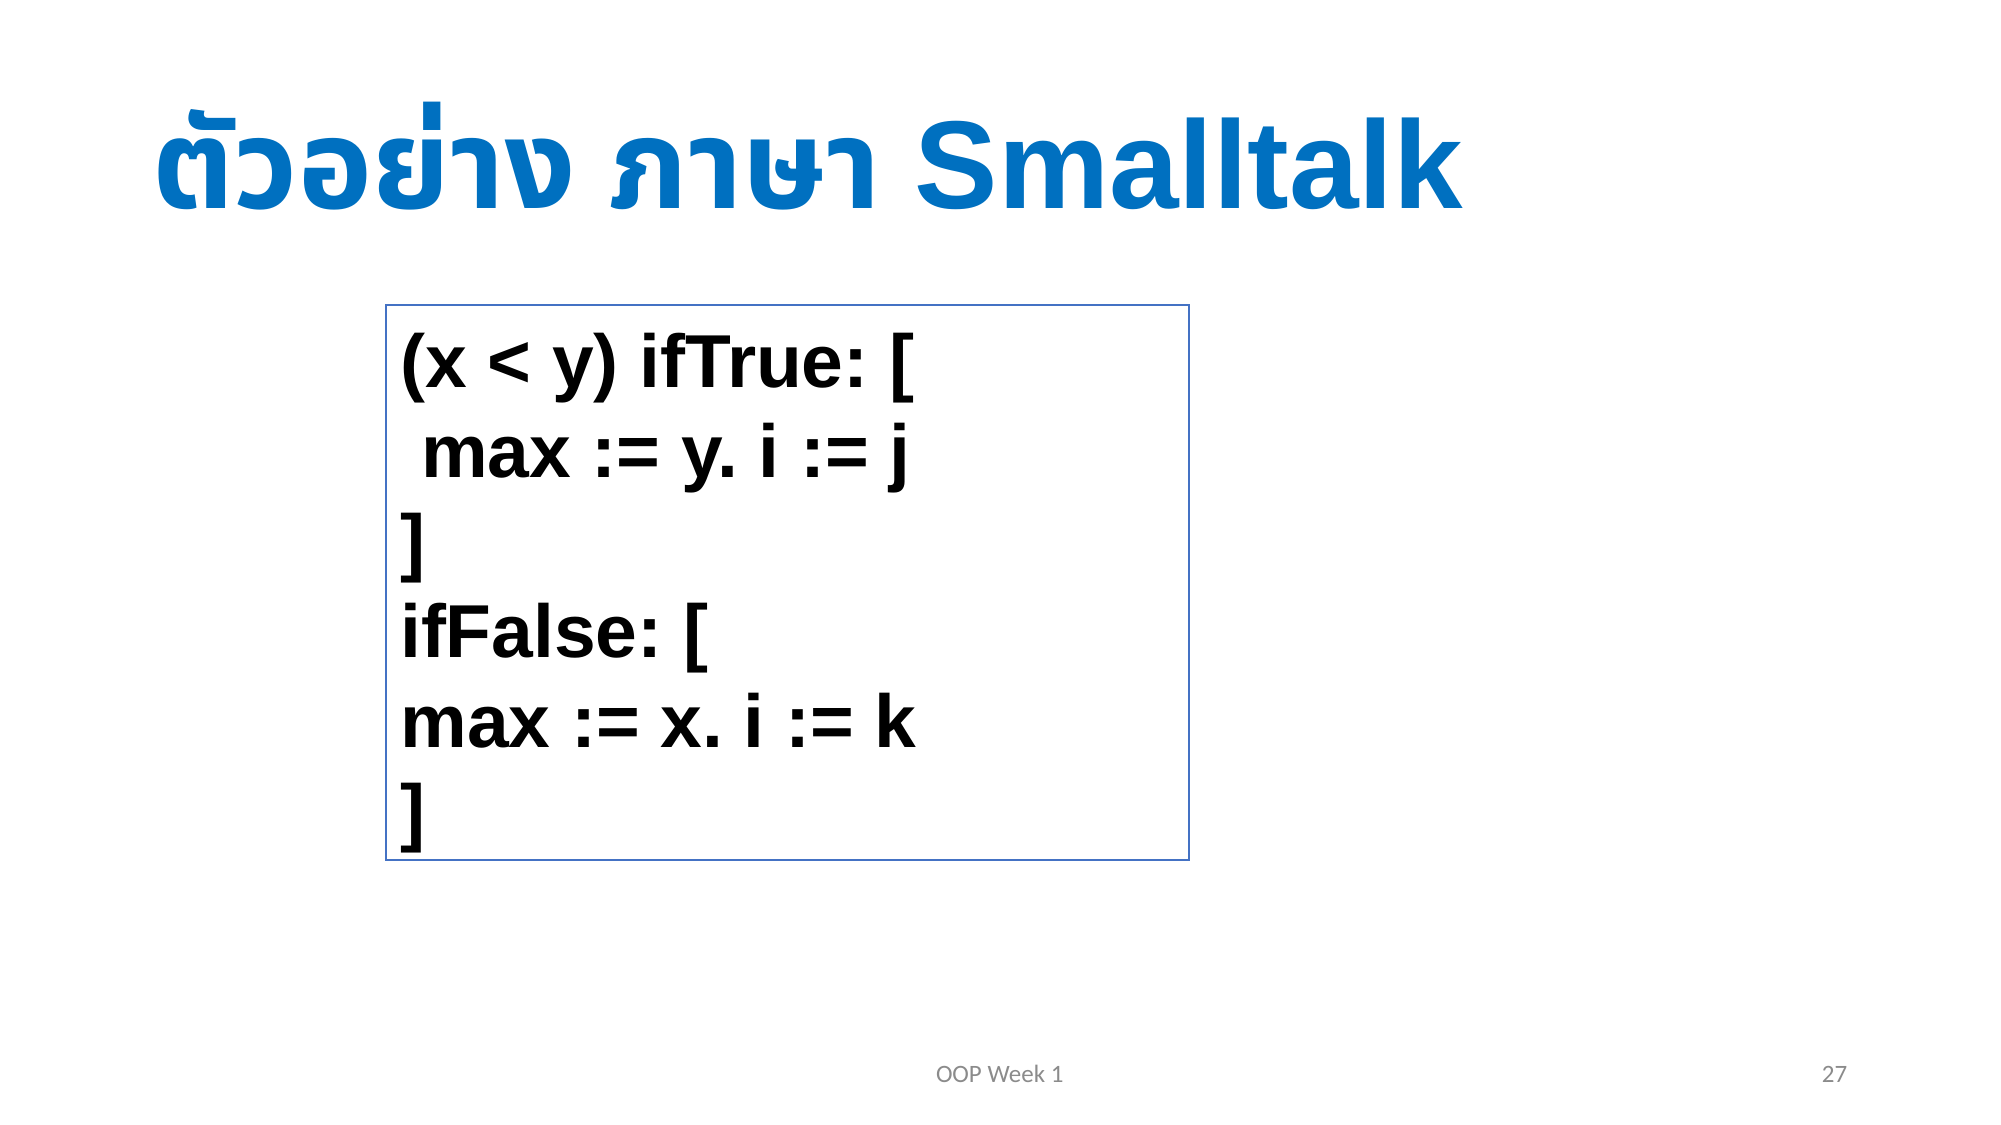

# ตัวอย่าง ภาษา Smalltalk
(x < y) ifTrue: [
 max := y. i := j
]
ifFalse: [
max := x. i := k
]
OOP Week 1
27